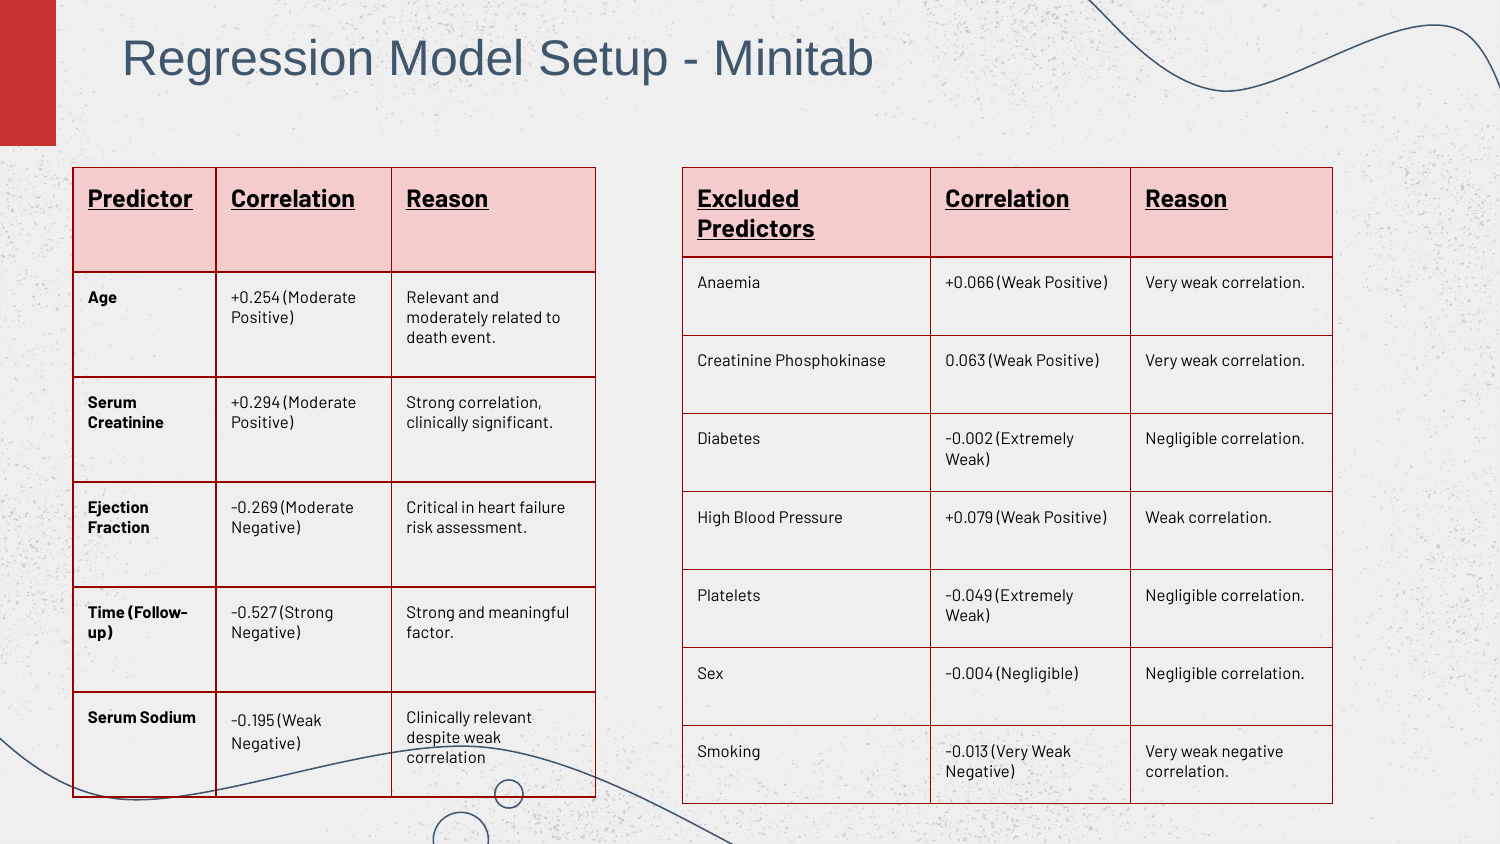

# Regression Model Setup - Minitab
| Excluded Predictors | Correlation | Reason |
| --- | --- | --- |
| Anaemia | +0.066 (Weak Positive) | Very weak correlation. |
| Creatinine Phosphokinase | 0.063 (Weak Positive) | Very weak correlation. |
| Diabetes | -0.002 (Extremely Weak) | Negligible correlation. |
| High Blood Pressure | +0.079 (Weak Positive) | Weak correlation. |
| Platelets | -0.049 (Extremely Weak) | Negligible correlation. |
| Sex | -0.004 (Negligible) | Negligible correlation. |
| Smoking | -0.013 (Very Weak Negative) | Very weak negative correlation. |
| Predictor | Correlation | Reason |
| --- | --- | --- |
| Age | +0.254 (Moderate Positive) | Relevant and moderately related to death event. |
| Serum Creatinine | +0.294 (Moderate Positive) | Strong correlation, clinically significant. |
| Ejection Fraction | -0.269 (Moderate Negative) | Critical in heart failure risk assessment. |
| Time (Follow-up) | -0.527 (Strong Negative) | Strong and meaningful factor. |
| Serum Sodium | -0.195 (Weak Negative) | Clinically relevant despite weak correlation |